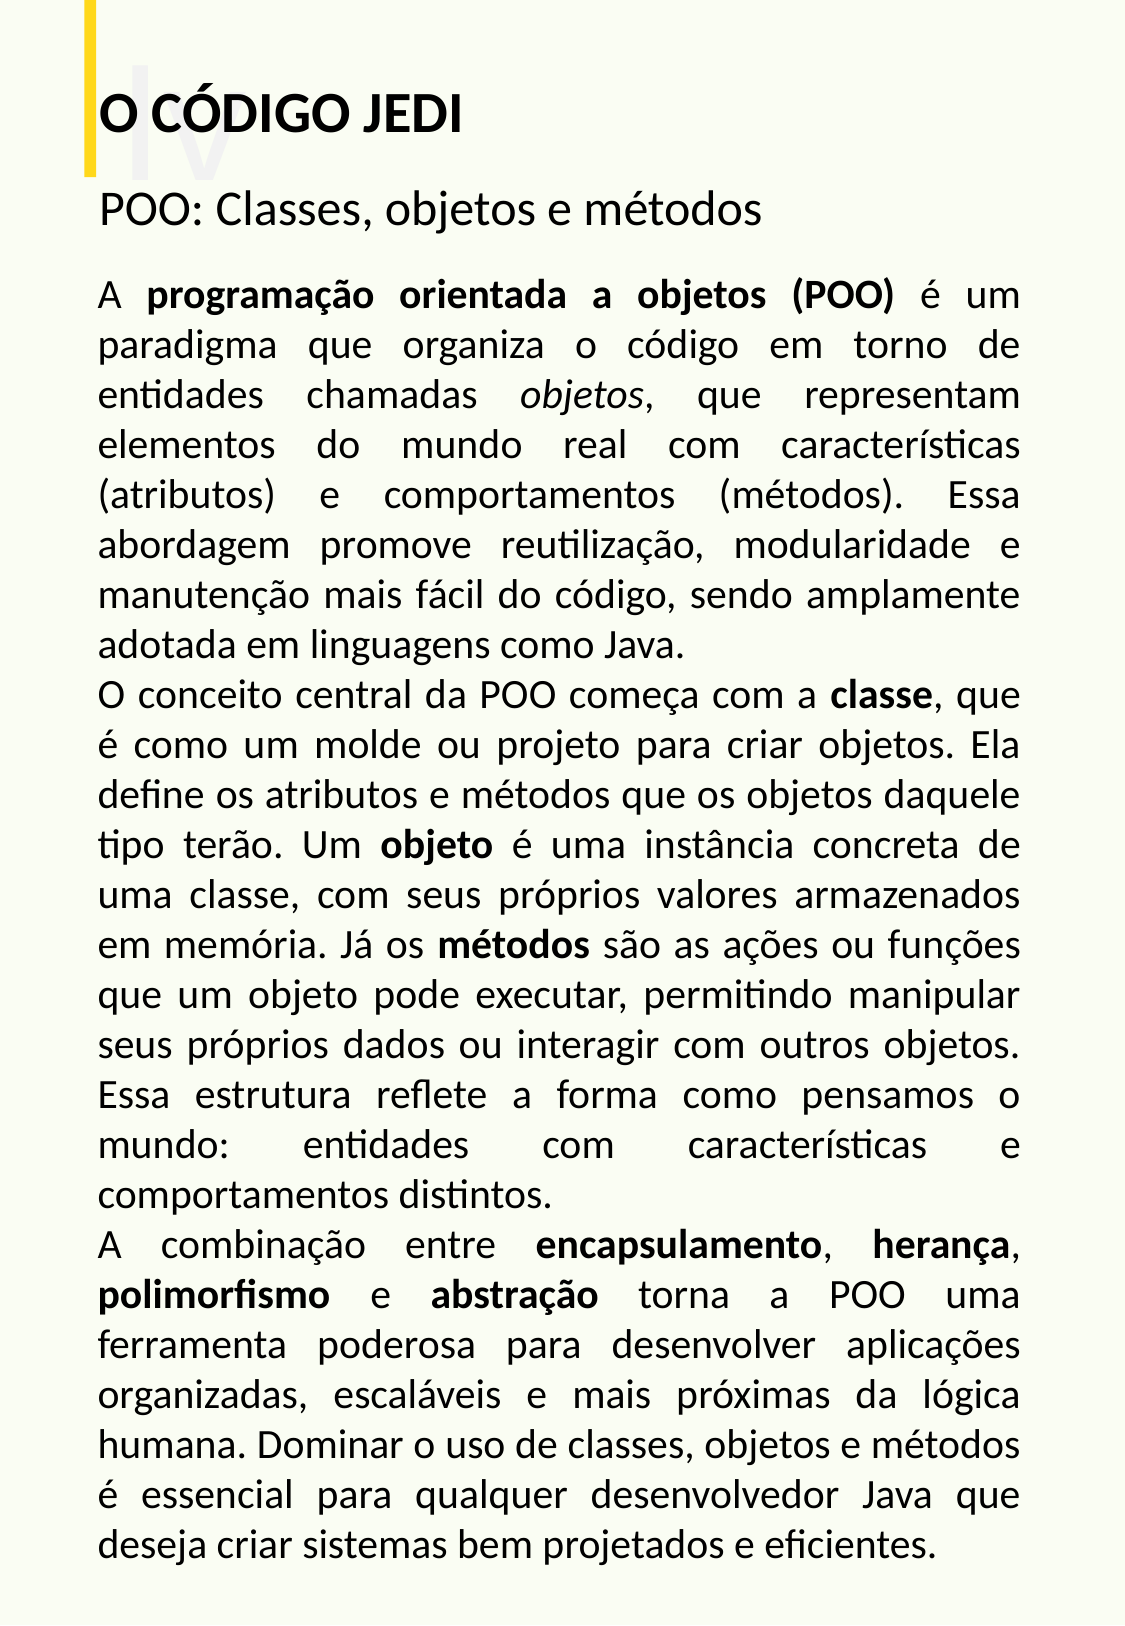

Iv
O CÓDIGO JEDI

#
POO: Classes, objetos e métodos
A programação orientada a objetos (POO) é um paradigma que organiza o código em torno de entidades chamadas objetos, que representam elementos do mundo real com características (atributos) e comportamentos (métodos). Essa abordagem promove reutilização, modularidade e manutenção mais fácil do código, sendo amplamente adotada em linguagens como Java.
O conceito central da POO começa com a classe, que é como um molde ou projeto para criar objetos. Ela define os atributos e métodos que os objetos daquele tipo terão. Um objeto é uma instância concreta de uma classe, com seus próprios valores armazenados em memória. Já os métodos são as ações ou funções que um objeto pode executar, permitindo manipular seus próprios dados ou interagir com outros objetos. Essa estrutura reflete a forma como pensamos o mundo: entidades com características e comportamentos distintos.
A combinação entre encapsulamento, herança, polimorfismo e abstração torna a POO uma ferramenta poderosa para desenvolver aplicações organizadas, escaláveis e mais próximas da lógica humana. Dominar o uso de classes, objetos e métodos é essencial para qualquer desenvolvedor Java que deseja criar sistemas bem projetados e eficientes.